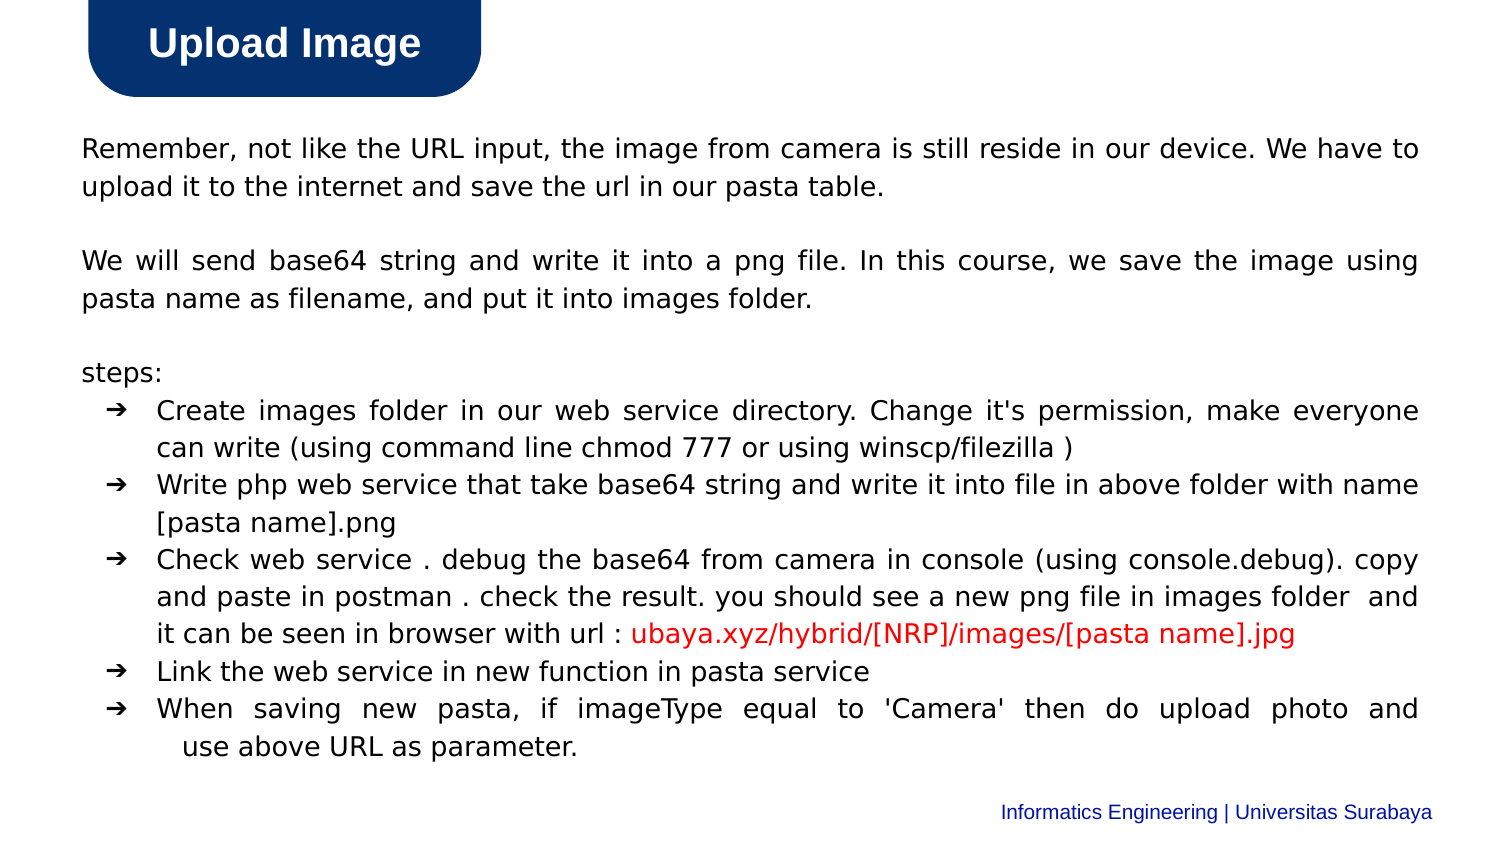

Upload Image
Remember, not like the URL input, the image from camera is still reside in our device. We have to upload it to the internet and save the url in our pasta table.

We will send base64 string and write it into a png file. In this course, we save the image using pasta name as filename, and put it into images folder.

steps:
Create images folder in our web service directory. Change it's permission, make everyone can write (using command line chmod 777 or using winscp/filezilla )
Write php web service that take base64 string and write it into file in above folder with name [pasta name].png
Check web service . debug the base64 from camera in console (using console.debug). copy and paste in postman . check the result. you should see a new png file in images folder  and it can be seen in browser with url : ubaya.xyz/hybrid/[NRP]/images/[pasta name].jpg
Link the web service in new function in pasta service
When saving new pasta, if imageType equal to 'Camera' then do upload photo and
   use above URL as parameter.
Informatics Engineering | Universitas Surabaya